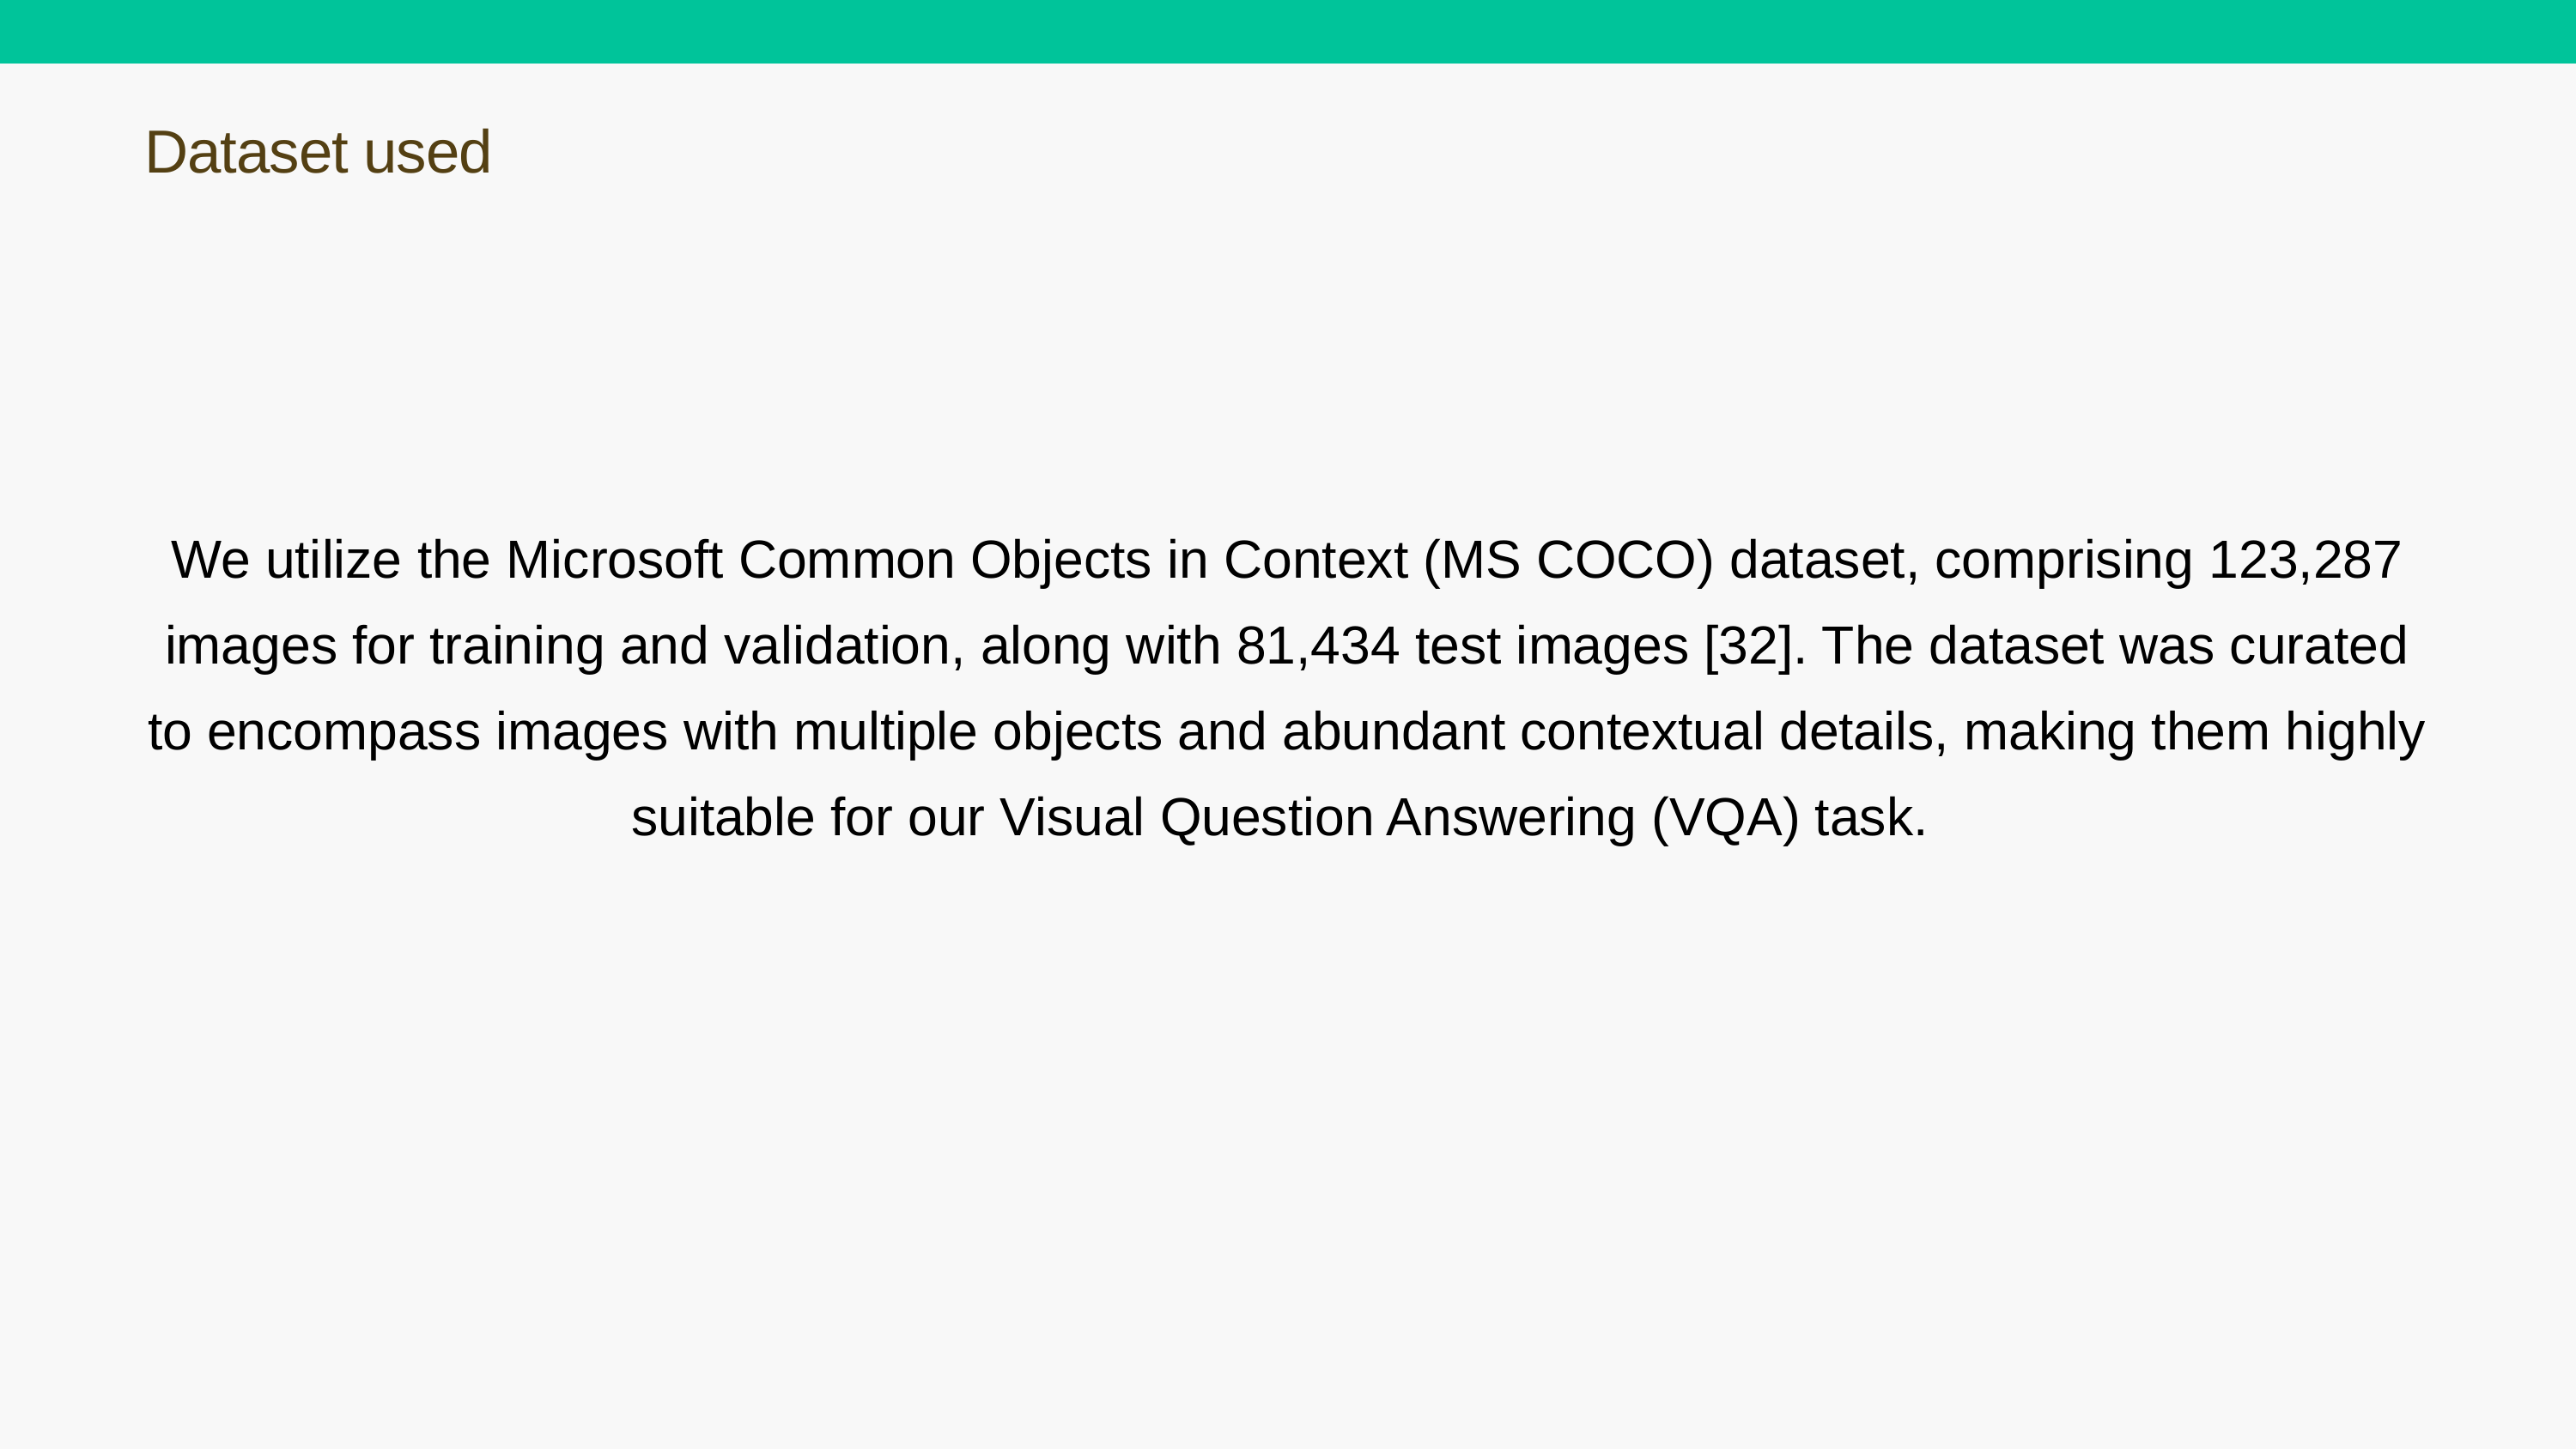

Dataset used
We utilize the Microsoft Common Objects in Context (MS COCO) dataset, comprising 123,287 images for training and validation, along with 81,434 test images [32]. The dataset was curated to encompass images with multiple objects and abundant contextual details, making them highly suitable for our Visual Question Answering (VQA) task.